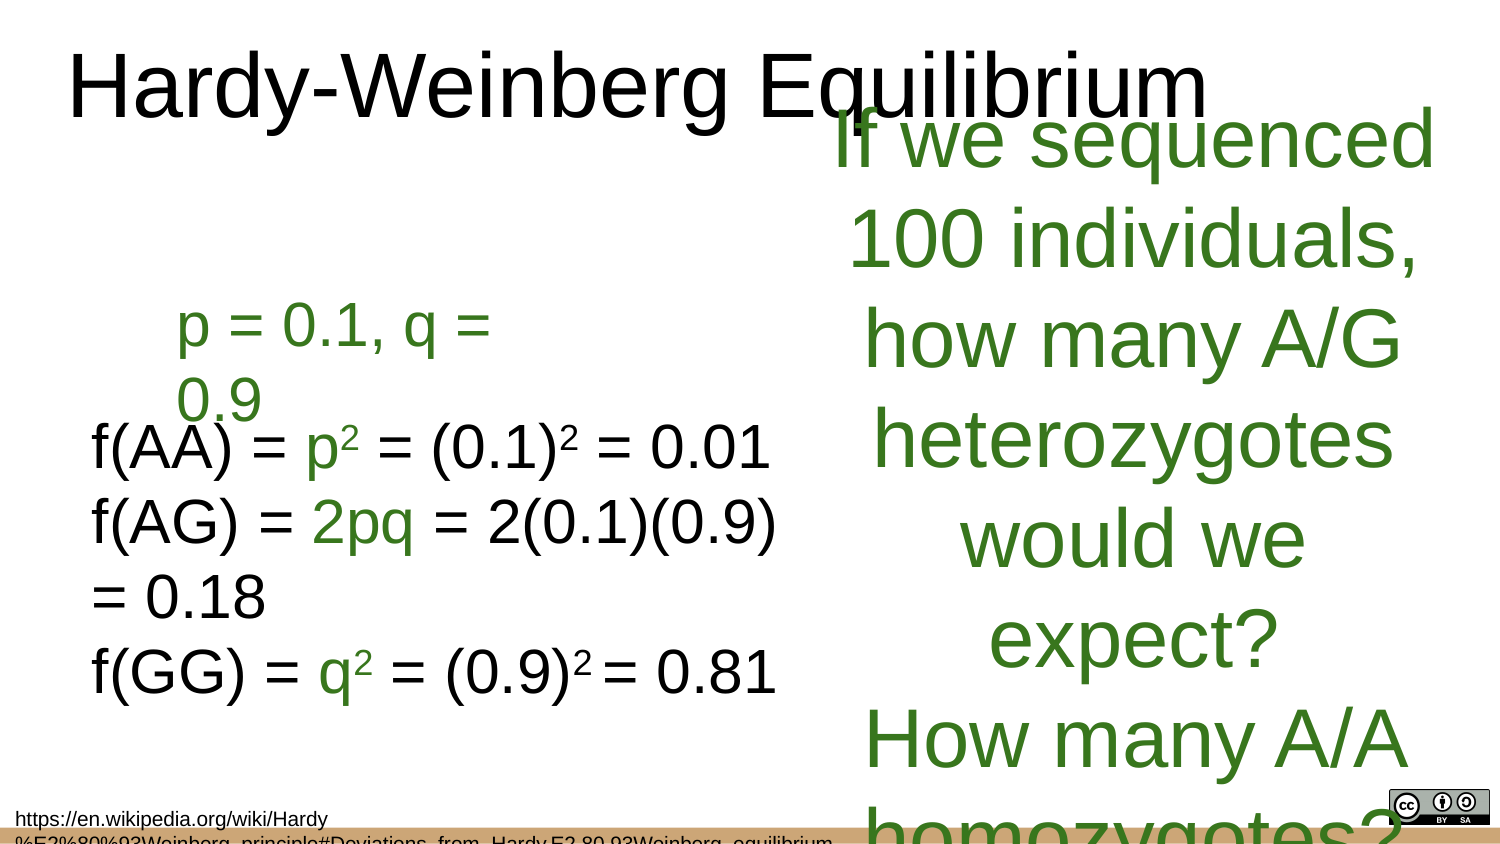

# Hardy-Weinberg Equilibrium
If we sequenced 100 individuals, how many A/G heterozygotes would we expect?
How many A/A homozygotes?
p = 0.1, q = 0.9
f(AA) = p2 = (0.1)2 = 0.01
f(AG) = 2pq = 2(0.1)(0.9) = 0.18
f(GG) = q2 = (0.9)2 = 0.81

https://en.wikipedia.org/wiki/Hardy%E2%80%93Weinberg_principle#Deviations_from_Hardy.E2.80.93Weinberg_equilibrium